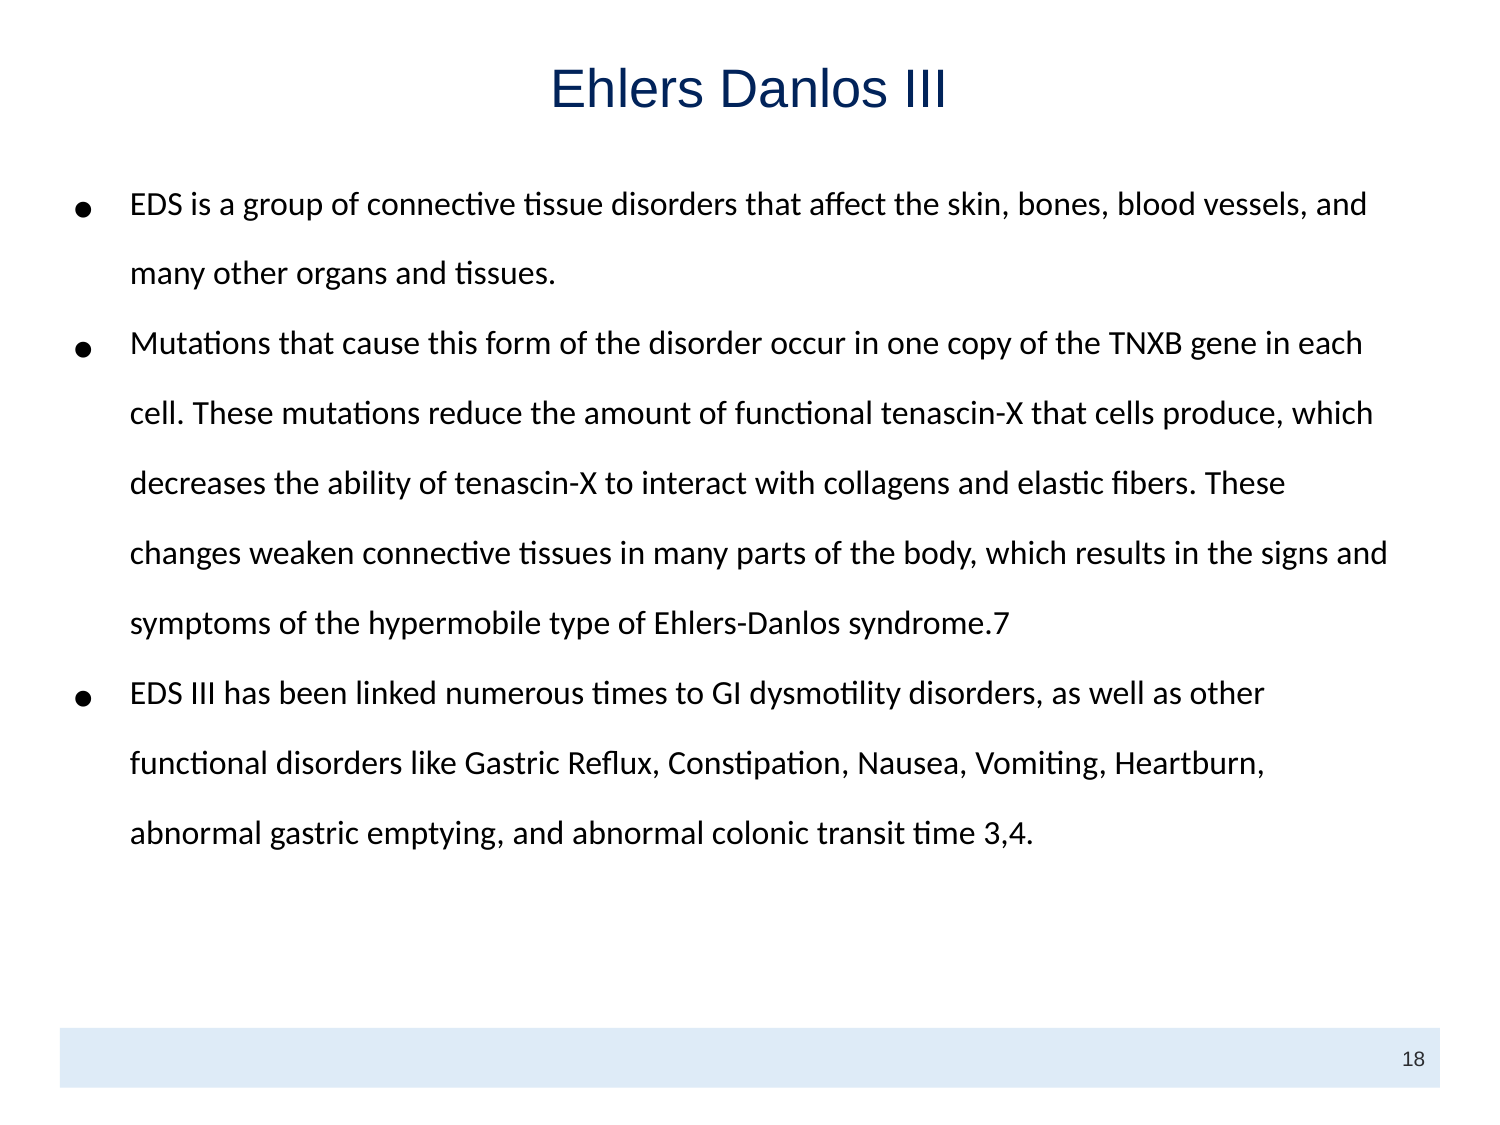

Ehlers Danlos III
EDS is a group of connective tissue disorders that affect the skin, bones, blood vessels, and many other organs and tissues.
Mutations that cause this form of the disorder occur in one copy of the TNXB gene in each cell. These mutations reduce the amount of functional tenascin-X that cells produce, which decreases the ability of tenascin-X to interact with collagens and elastic fibers. These changes weaken connective tissues in many parts of the body, which results in the signs and symptoms of the hypermobile type of Ehlers-Danlos syndrome.7
EDS III has been linked numerous times to GI dysmotility disorders, as well as other functional disorders like Gastric Reflux, Constipation, Nausea, Vomiting, Heartburn, abnormal gastric emptying, and abnormal colonic transit time 3,4.
18